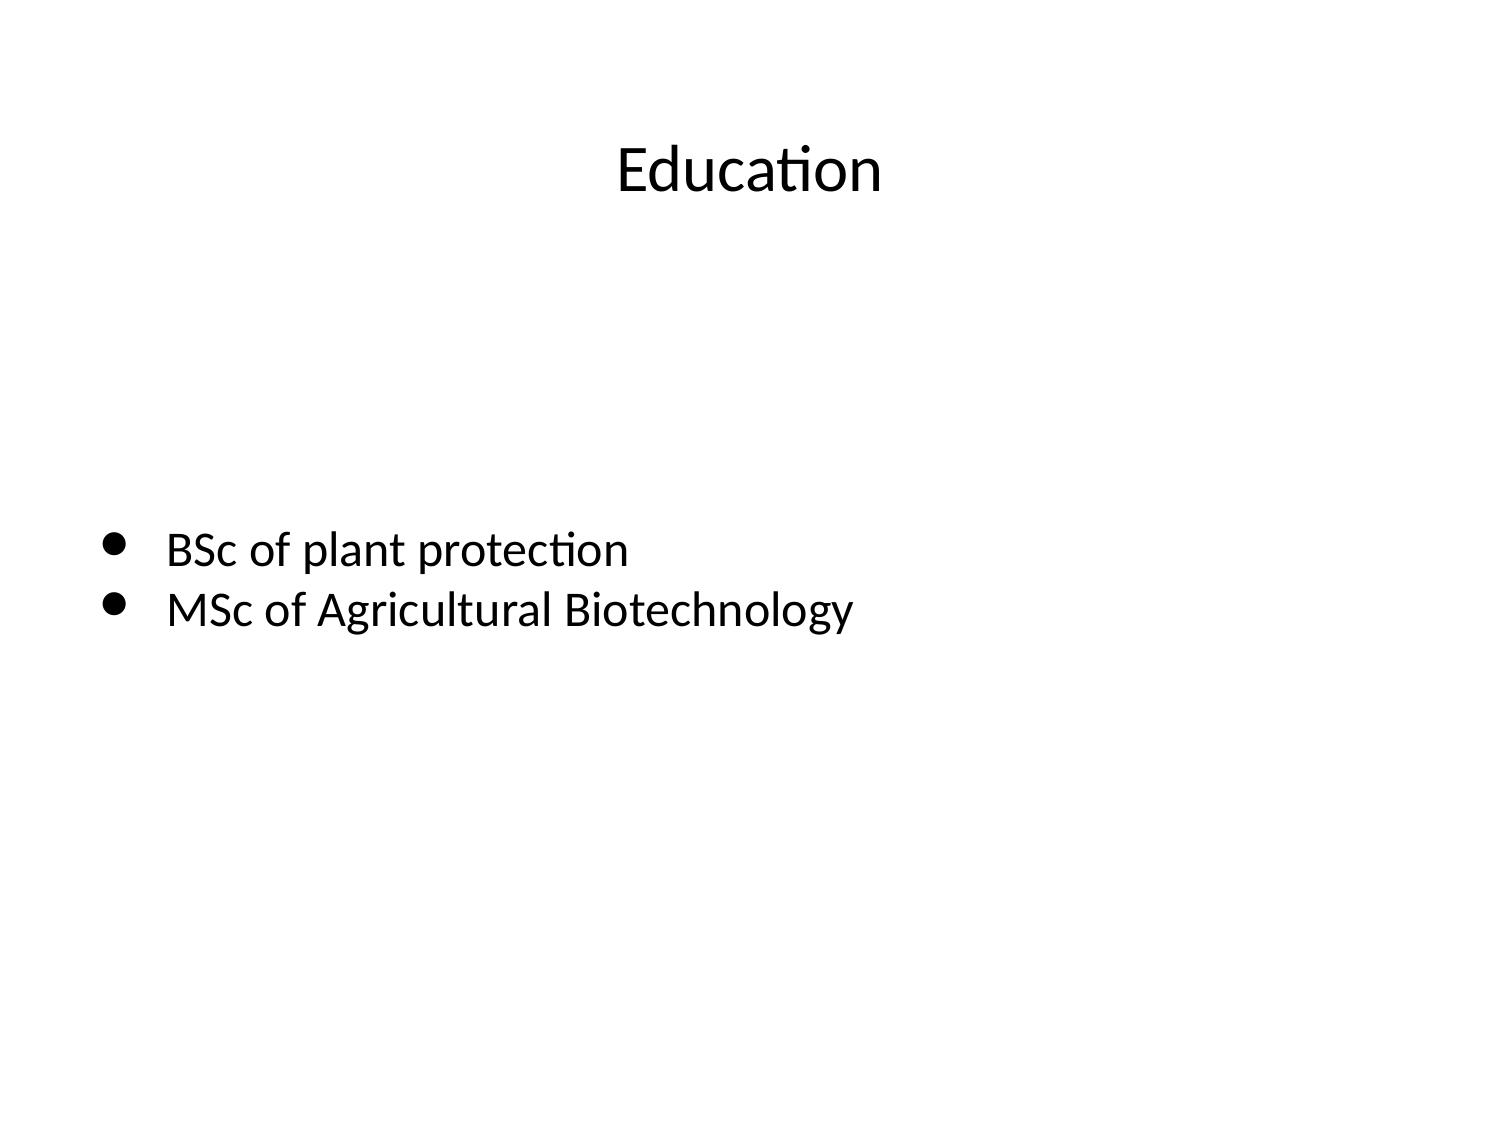

Education
# BSc of plant protection
MSc of Agricultural Biotechnology